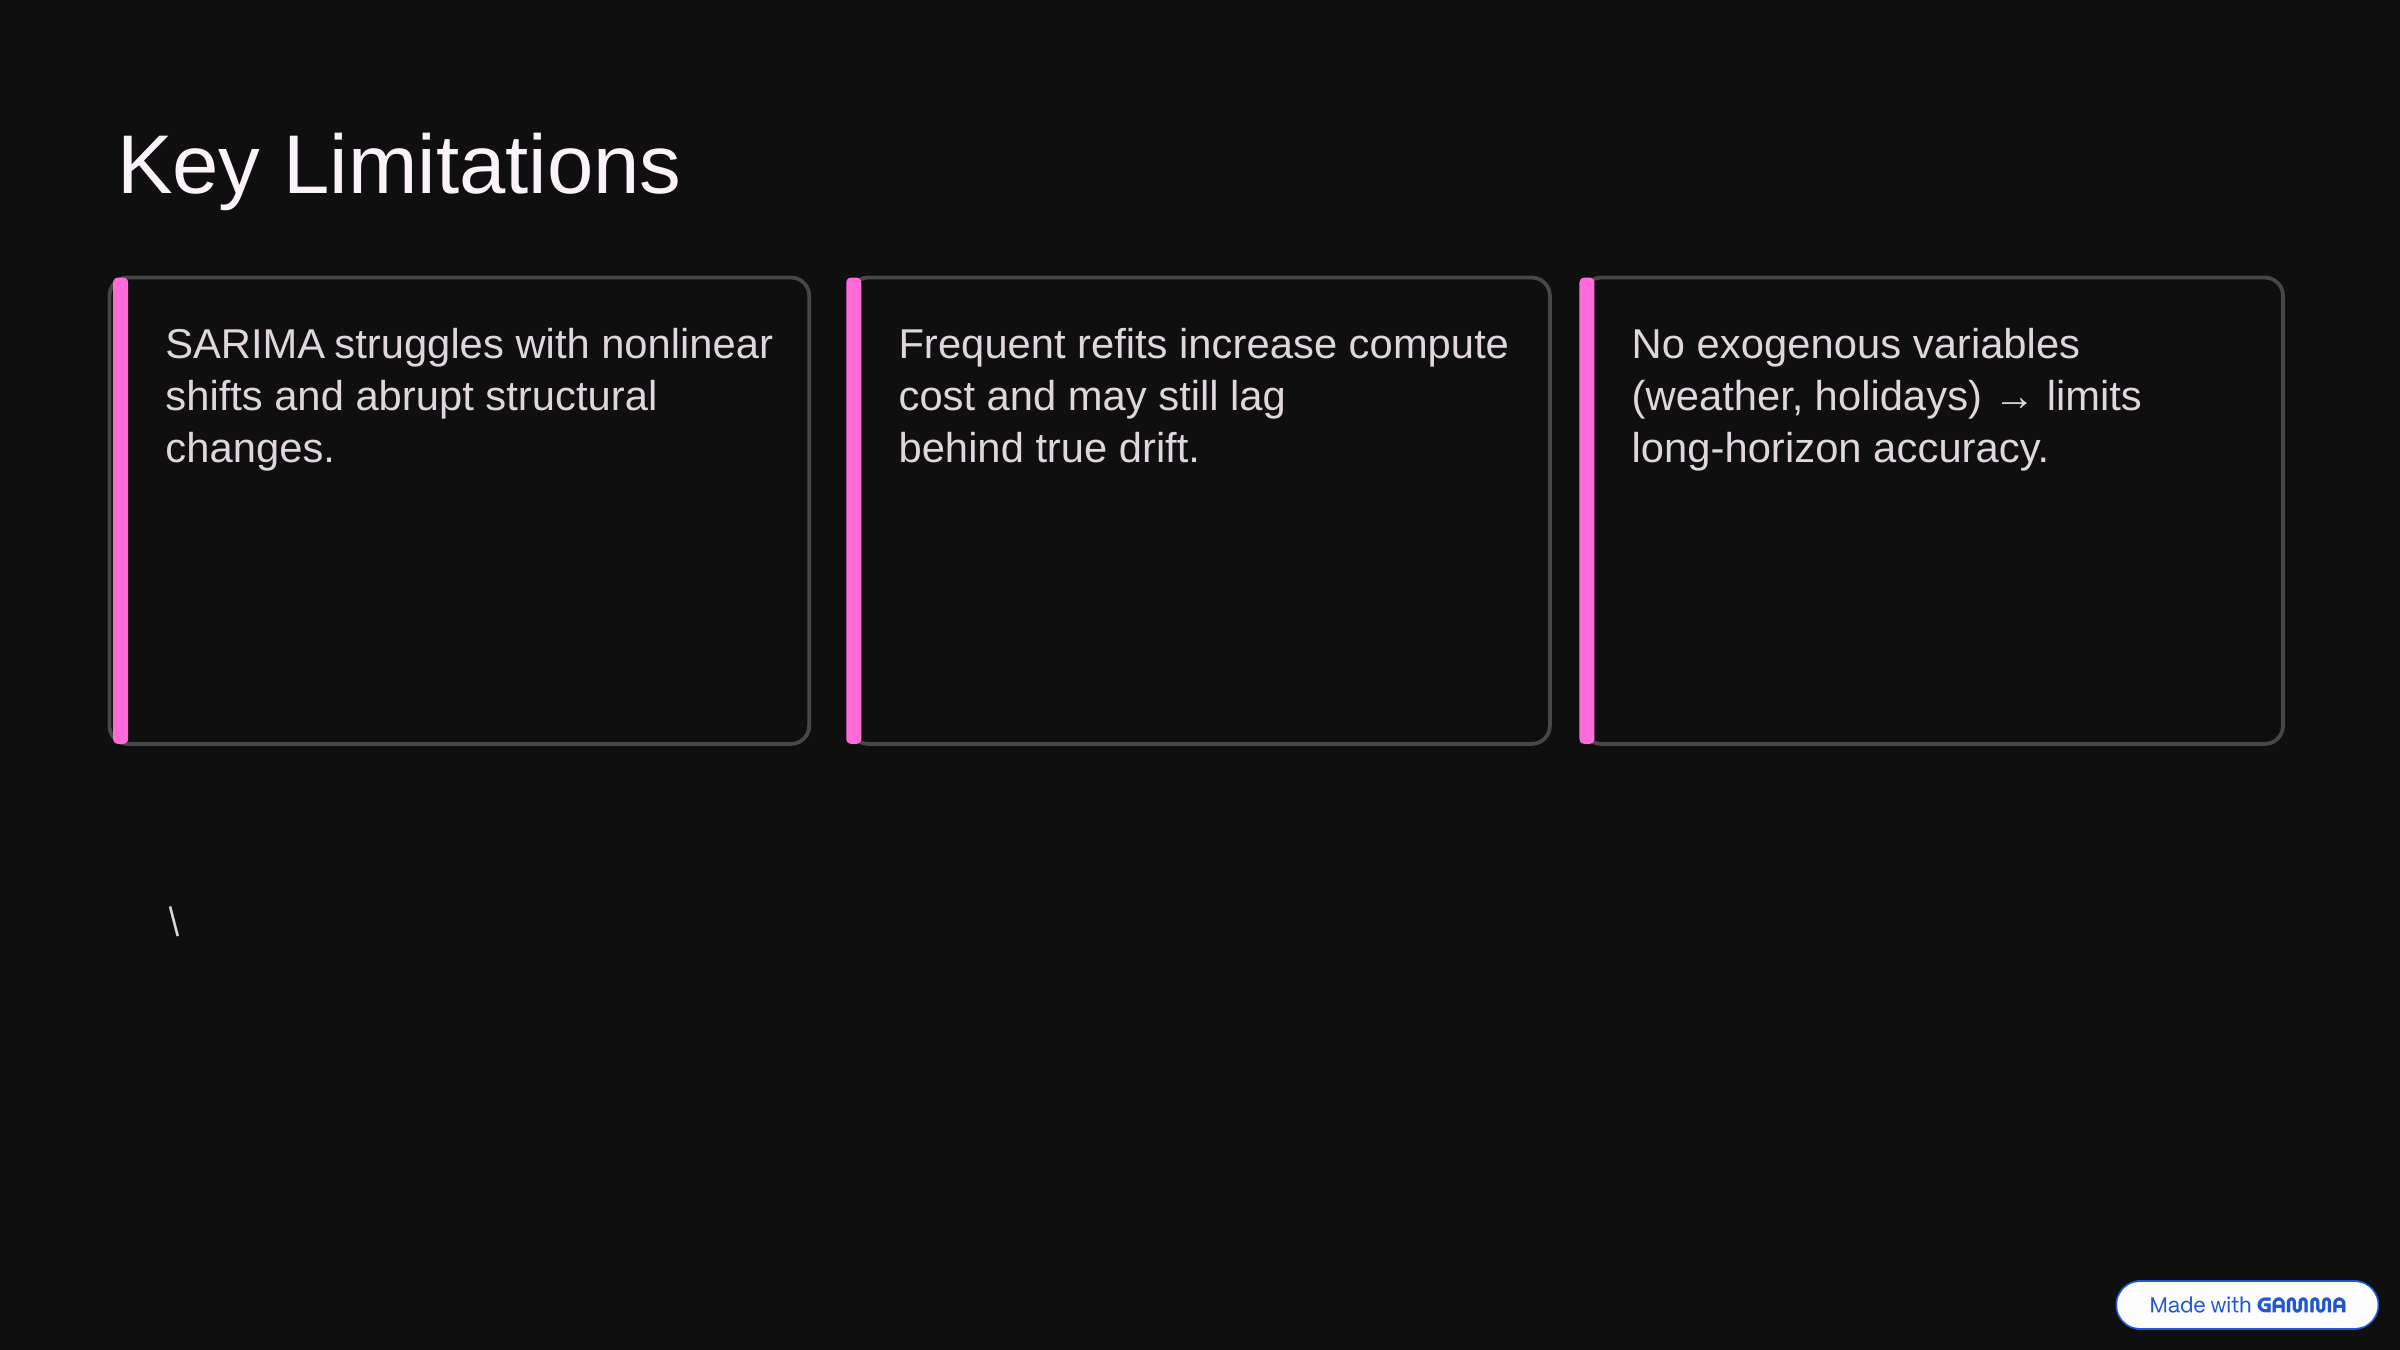

Key Limitations

SARIMA struggles with nonlinear shifts and abrupt structural changes.
Frequent refits increase compute cost and may still lag behind true drift.
No exogenous variables (weather, holidays) → limits long-horizon accuracy.

\